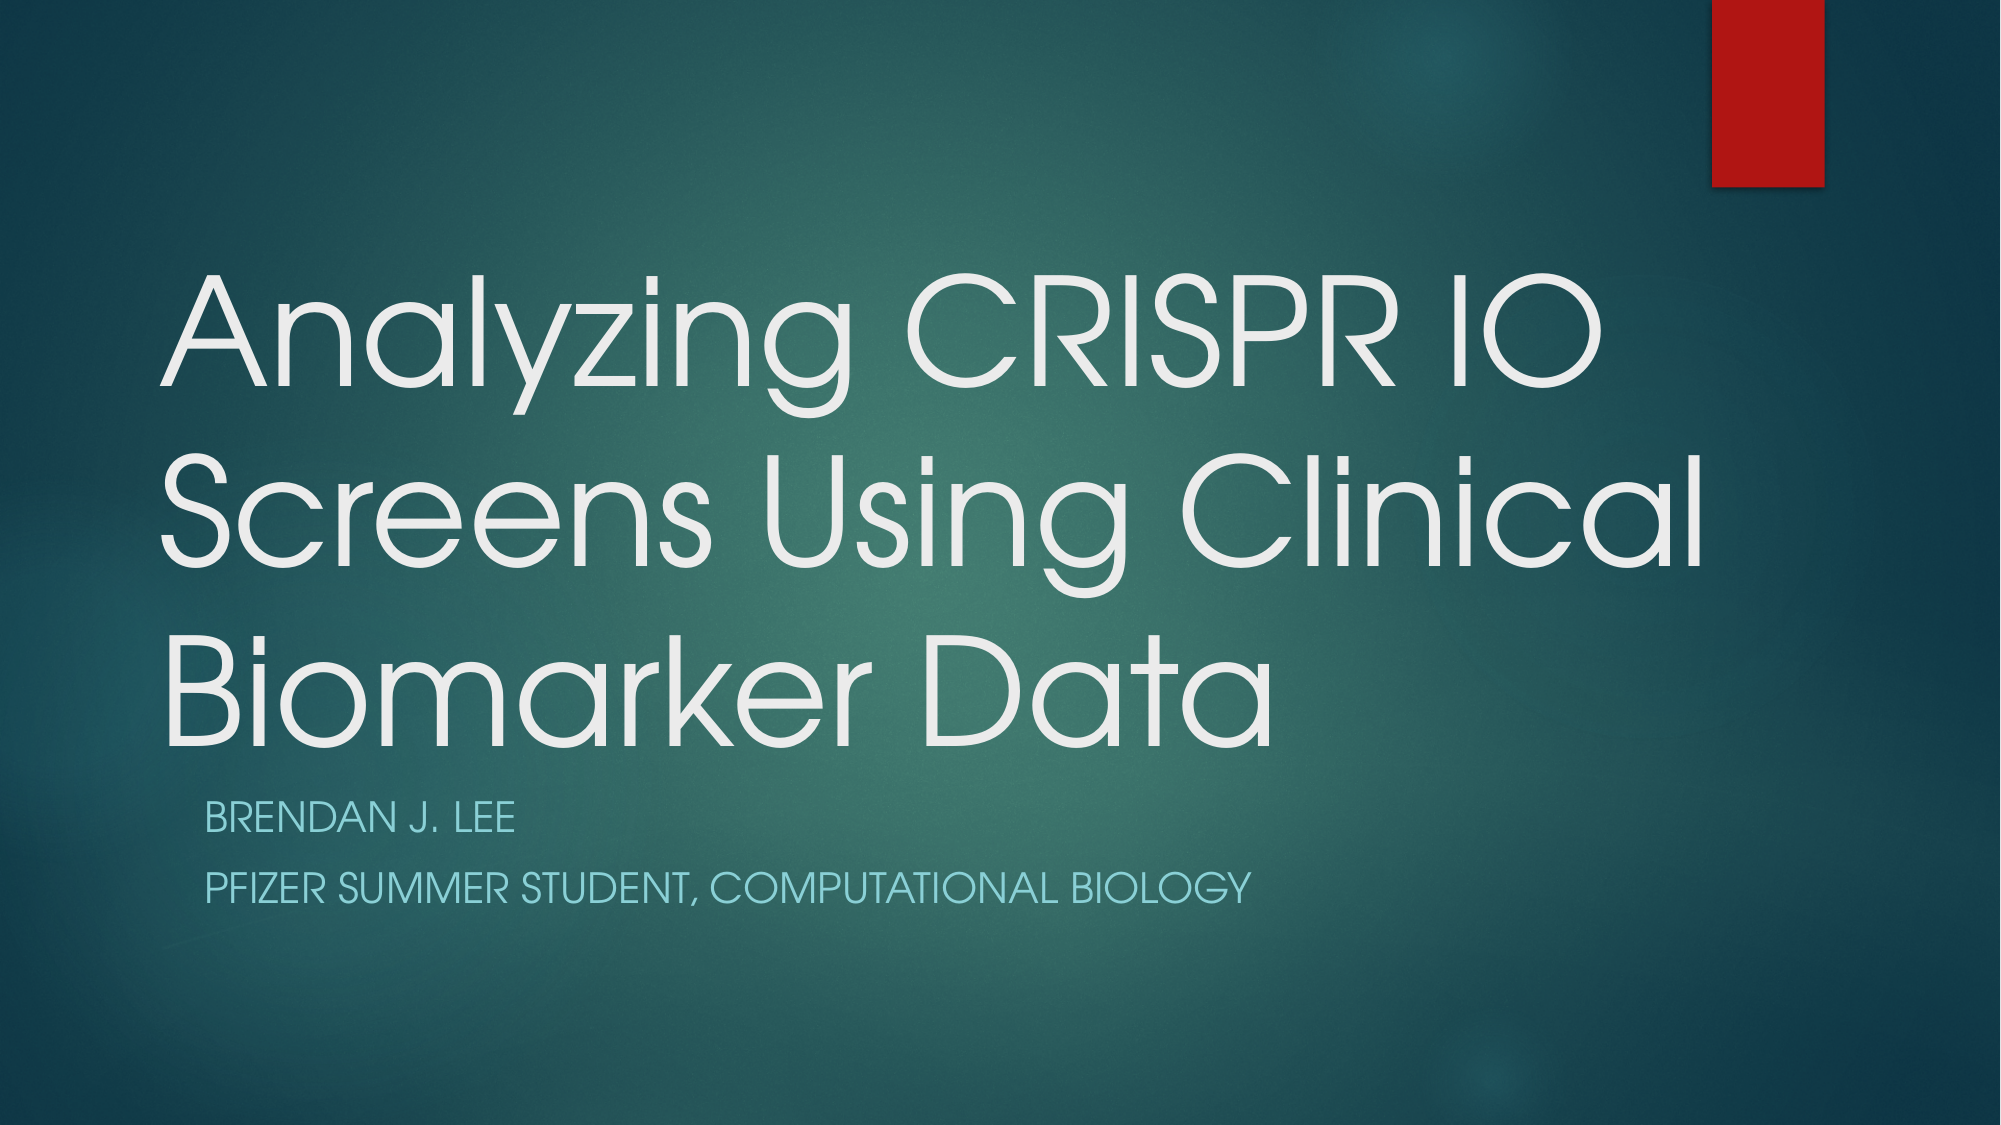

# Analyzing CRISPR IO Screens Using Clinical Biomarker Data
Brendan J. lee
Pfizer Summer student, Computational biology